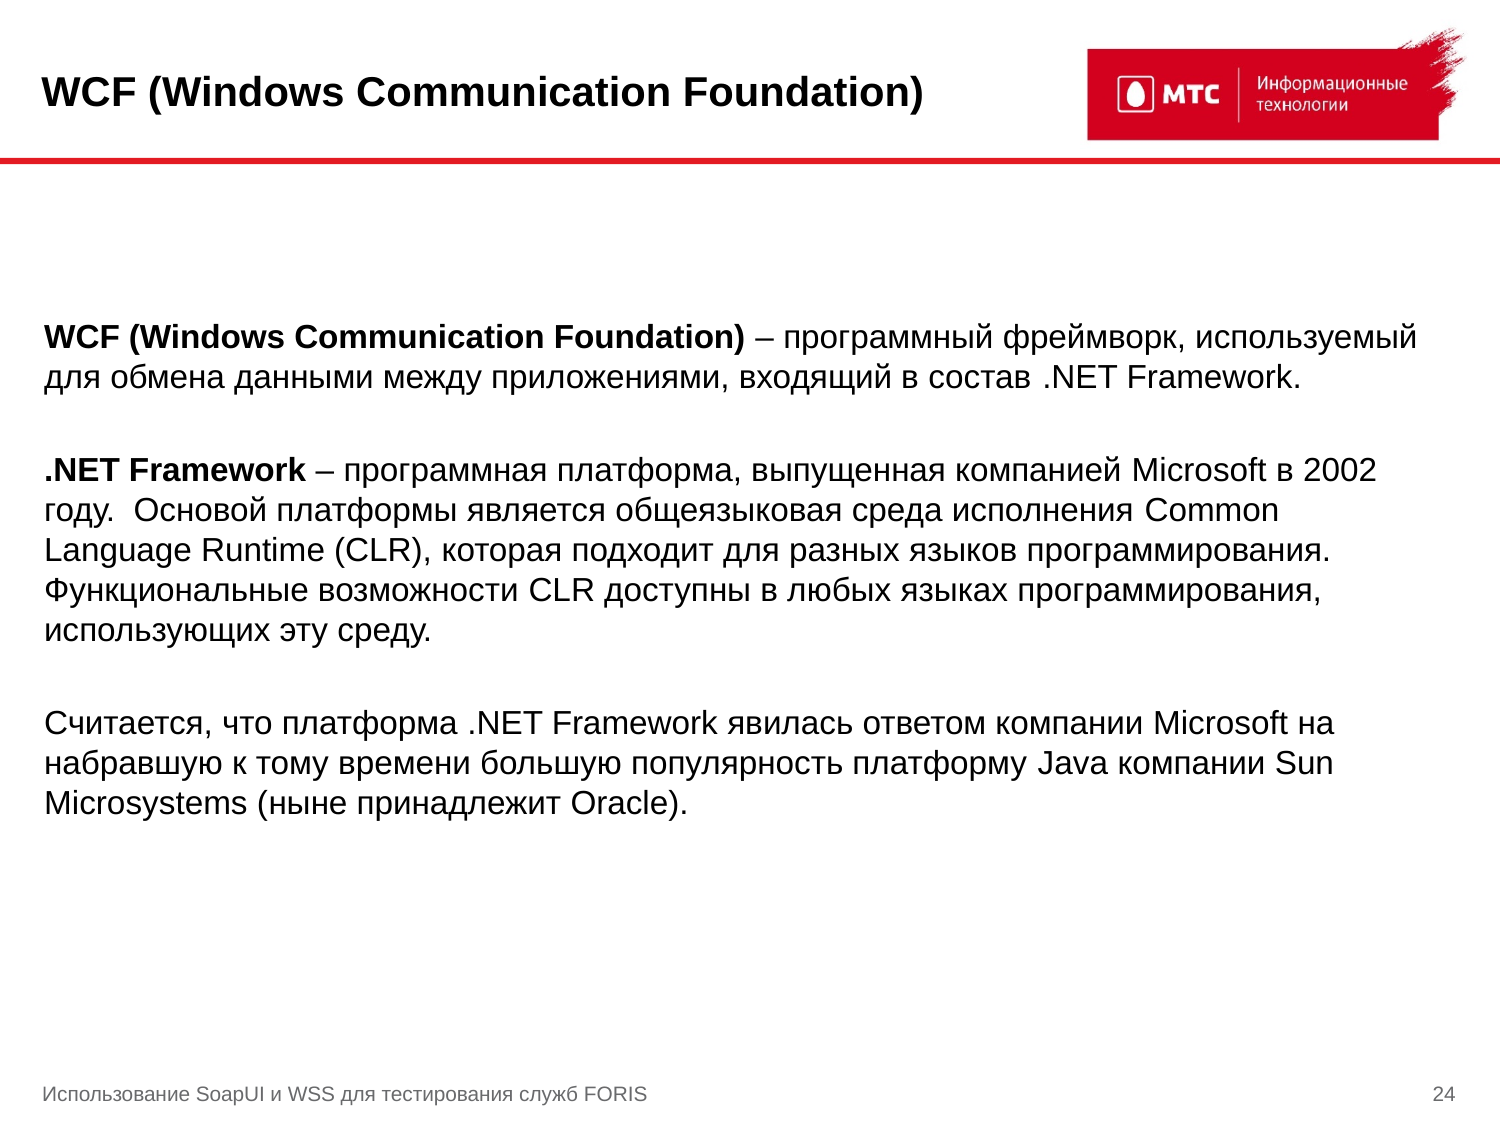

# WCF (Windows Communication Foundation)

WCF (Windows Communication Foundation) – программный фреймворк, используемый для обмена данными между приложениями, входящий в состав .NET Framework.

.NET Framework – программная платформа, выпущенная компанией Microsoft в 2002 году.  Основой платформы является общеязыковая среда исполнения Common Language Runtime (CLR), которая подходит для разных языков программирования. Функциональные возможности CLR доступны в любых языках программирования, использующих эту среду.

Считается, что платформа .NET Framework явилась ответом компании Microsoft на набравшую к тому времени большую популярность платформу Java компании Sun Microsystems (ныне принадлежит Oracle).
Использование SoapUI и WSS для тестирования служб FORIS
24